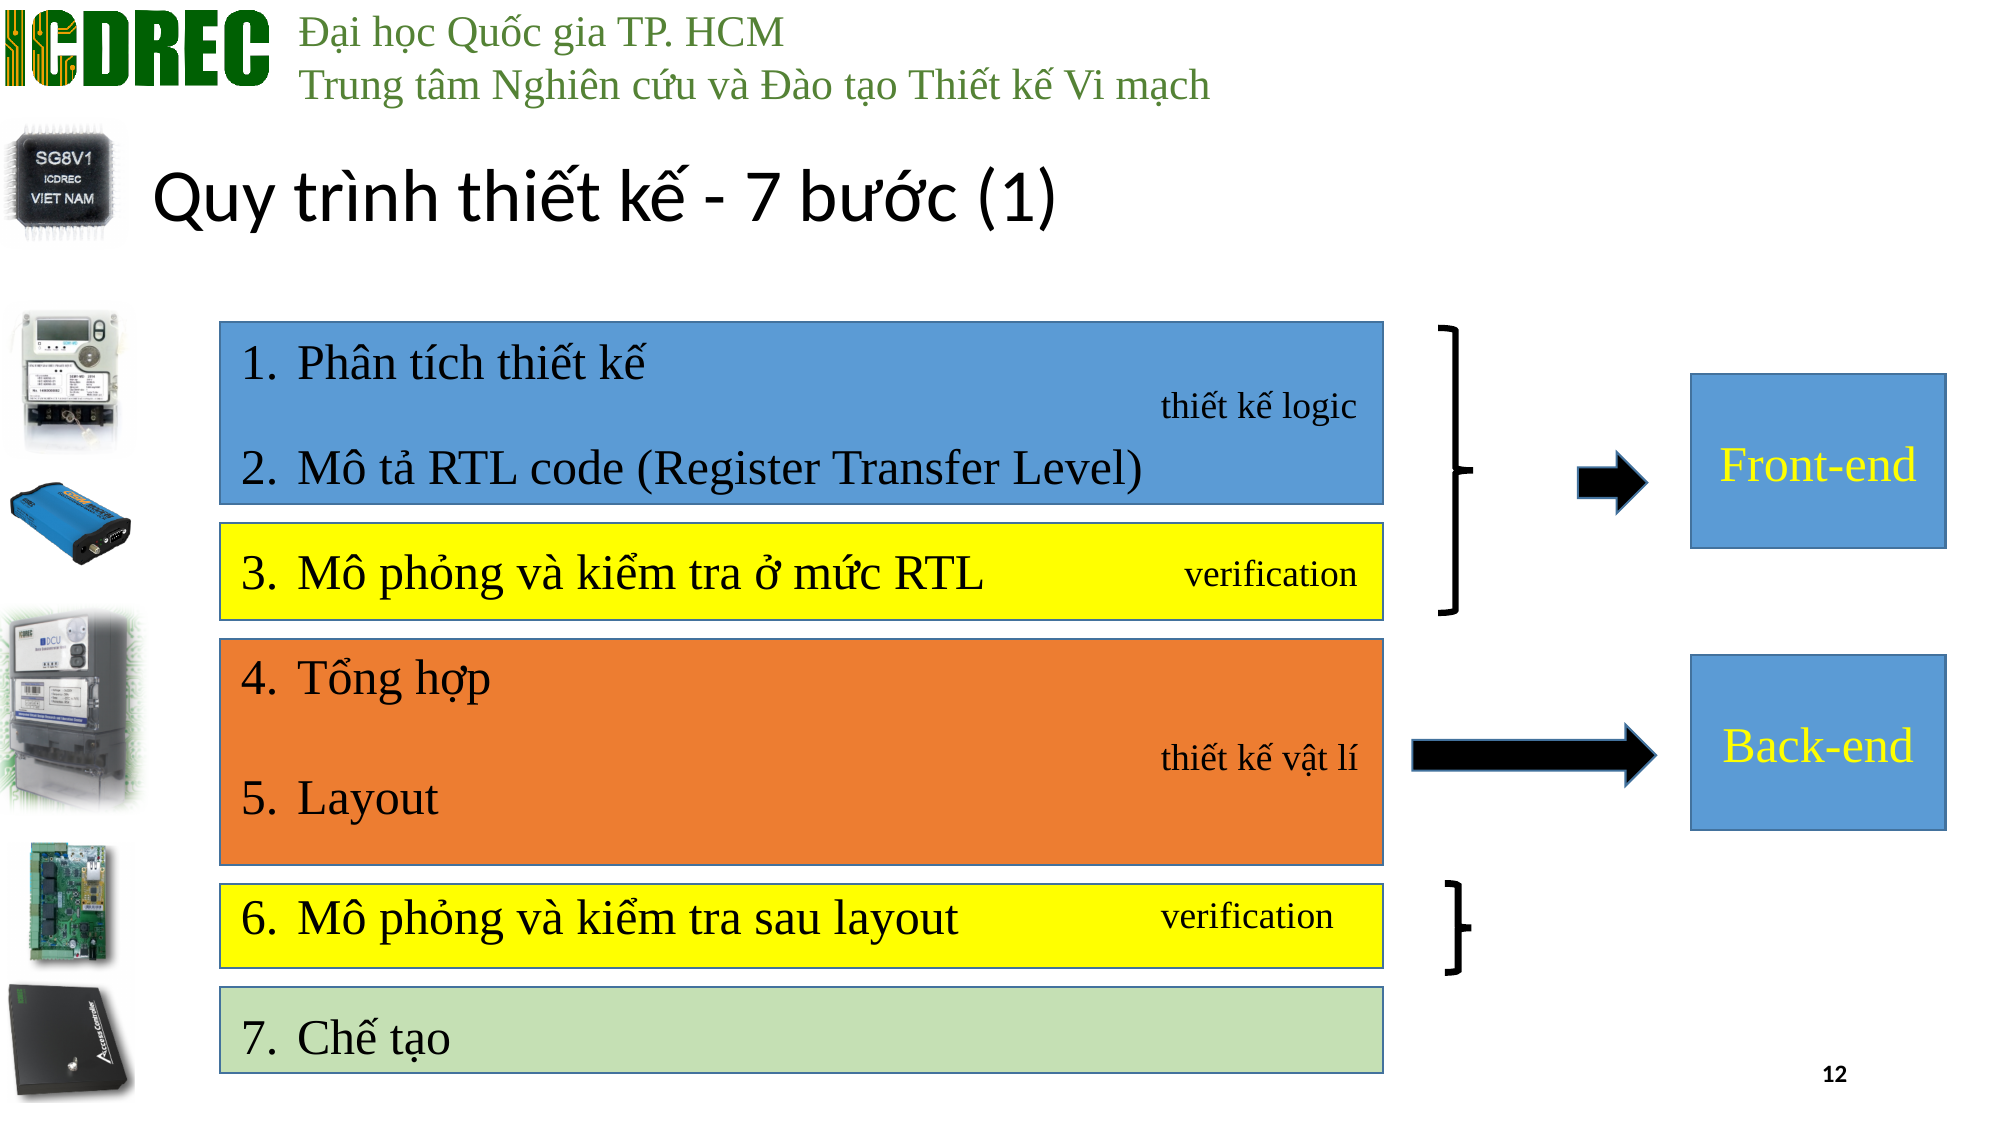

# Quy trình thiết kế - 7 bước (1)

Phân tích thiết kế

Mô tả RTL code (Register Transfer Level)

Mô phỏng và kiểm tra ở mức RTL

Tổng hợp

Layout

Mô phỏng và kiểm tra sau layout

Chế tạo

Front-end
thiết kế logic

verification

Back-end

thiết kế vật lí

verification

12